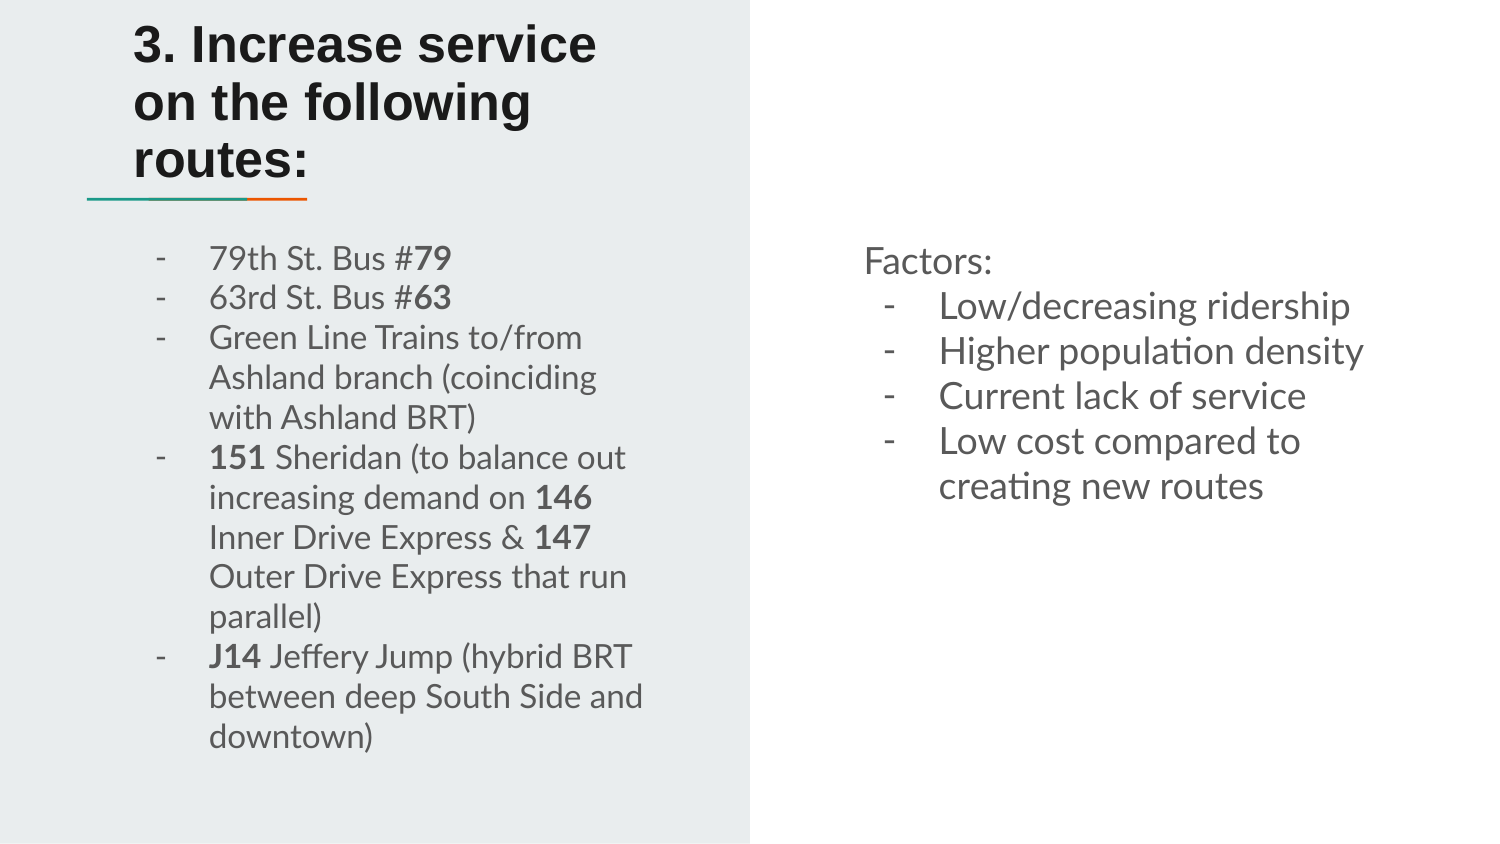

# 3. Increase service on the following routes:
79th St. Bus #79
63rd St. Bus #63
Green Line Trains to/from Ashland branch (coinciding with Ashland BRT)
151 Sheridan (to balance out increasing demand on 146 Inner Drive Express & 147 Outer Drive Express that run parallel)
J14 Jeffery Jump (hybrid BRT between deep South Side and downtown)

Factors:
Low/decreasing ridership
Higher population density
Current lack of service
Low cost compared to creating new routes